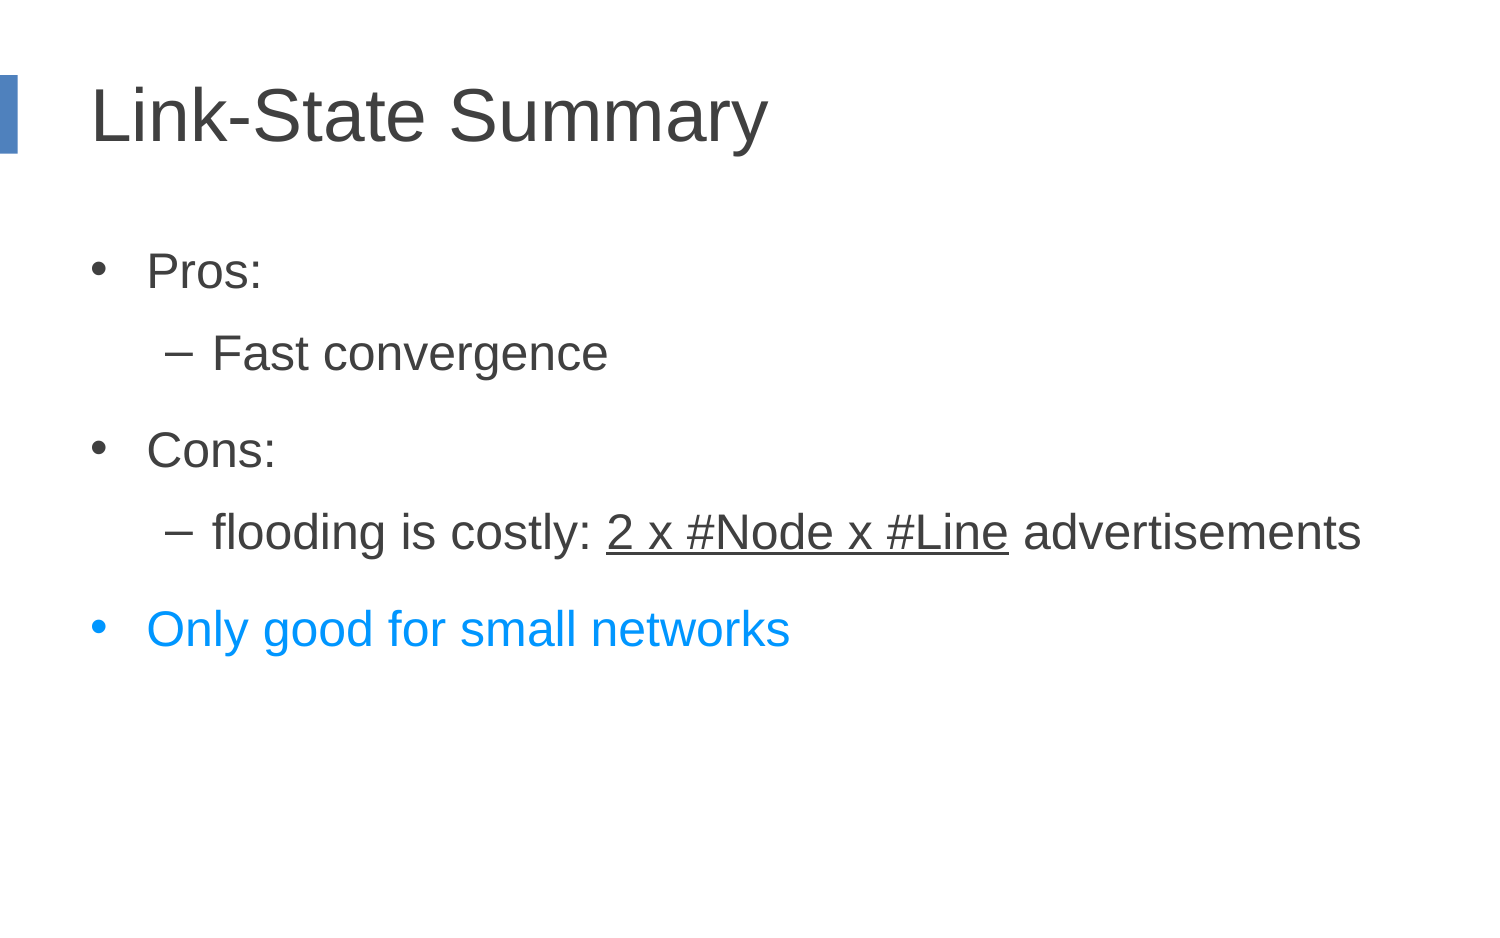

# Link-State Summary
Pros:
Fast convergence
Cons:
flooding is costly: 2 x #Node x #Line advertisements
Only good for small networks